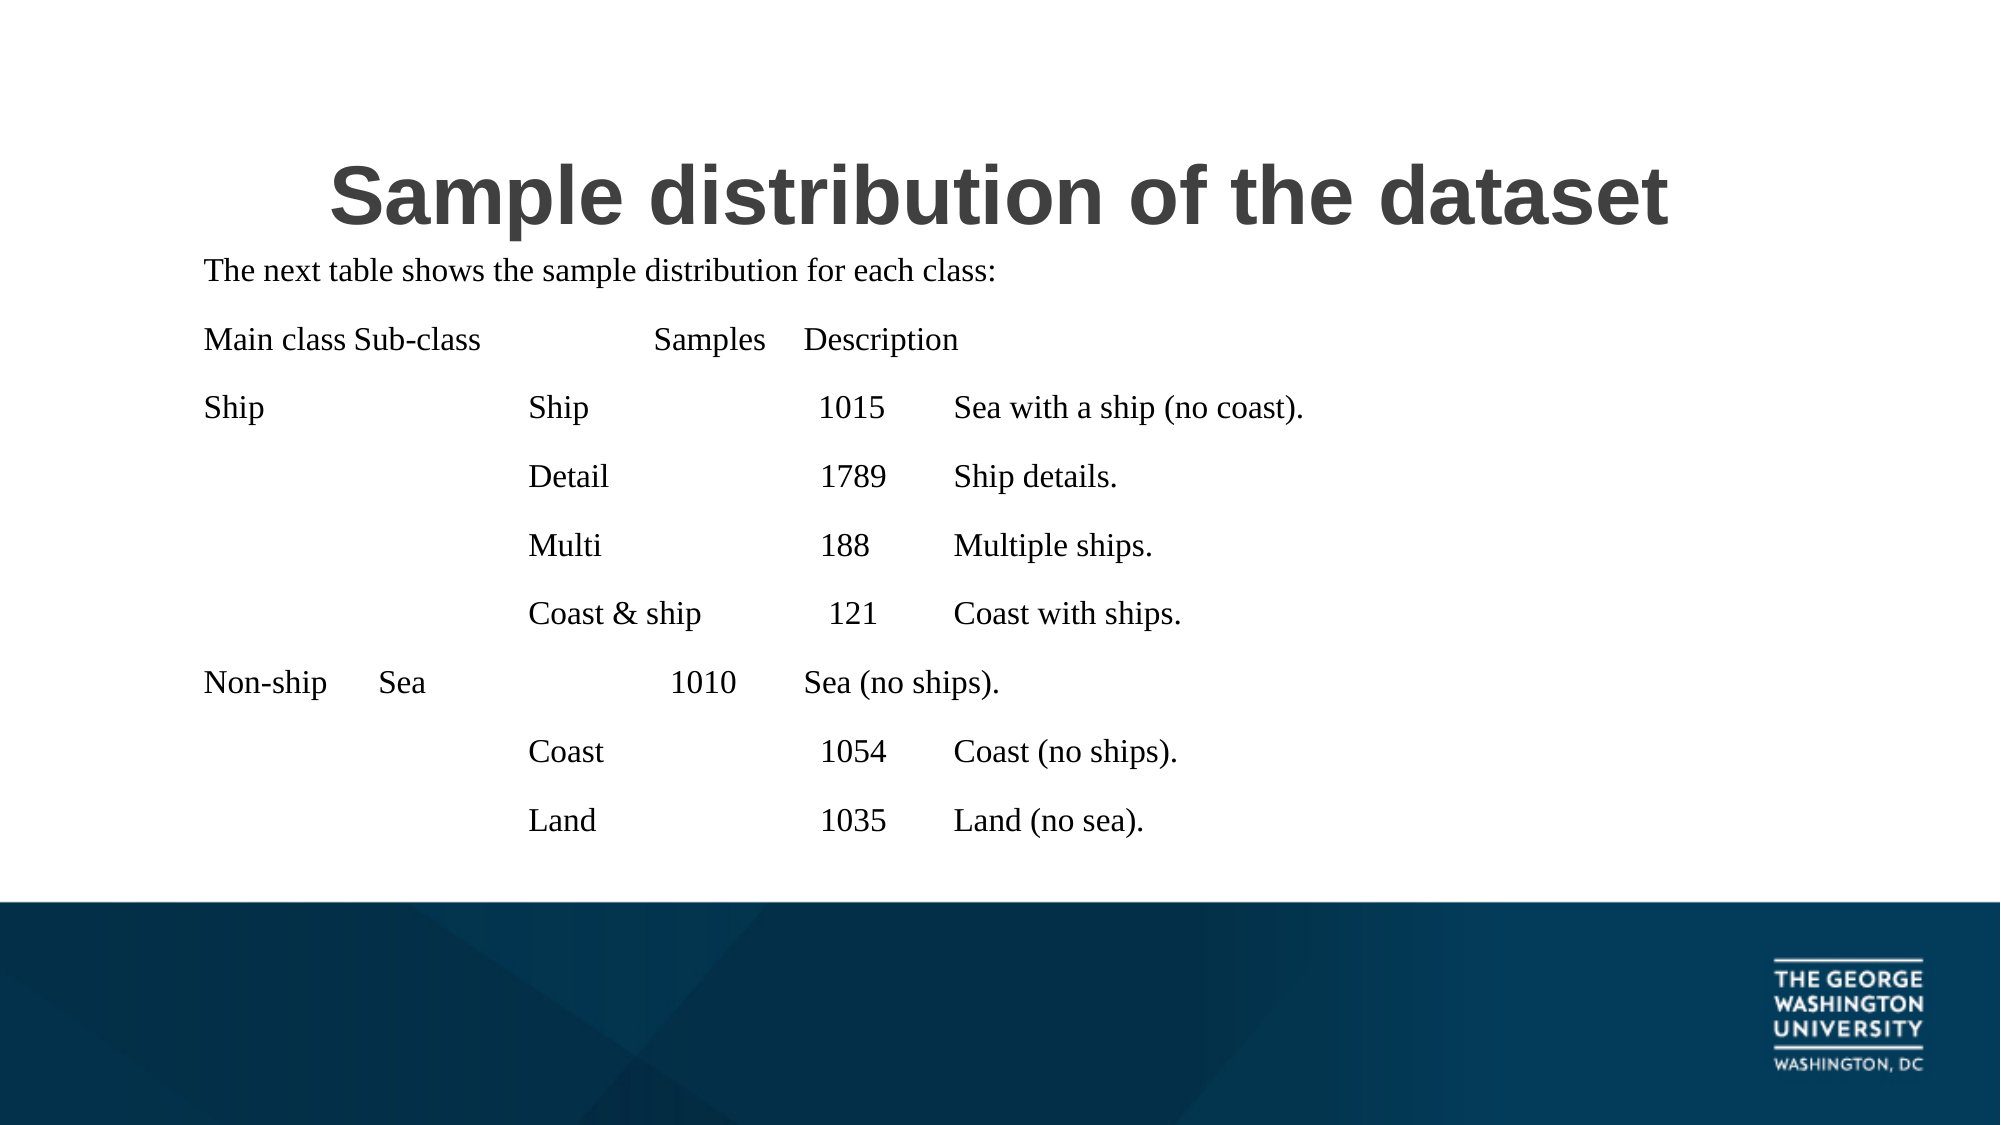

# Sample distribution of the dataset
The next table shows the sample distribution for each class:
Main class	Sub-class		Samples	Description
Ship		   Ship	                    1015	Sea with a ship (no coast).
		   Detail		  1789	Ship details.
		   Multi		  188	Multiple ships.
		   Coast & ship	   121	Coast with ships.
Non-ship	   Sea		  1010	Sea (no ships).
		   Coast		  1054	Coast (no ships).
		   Land		  1035	Land (no sea).